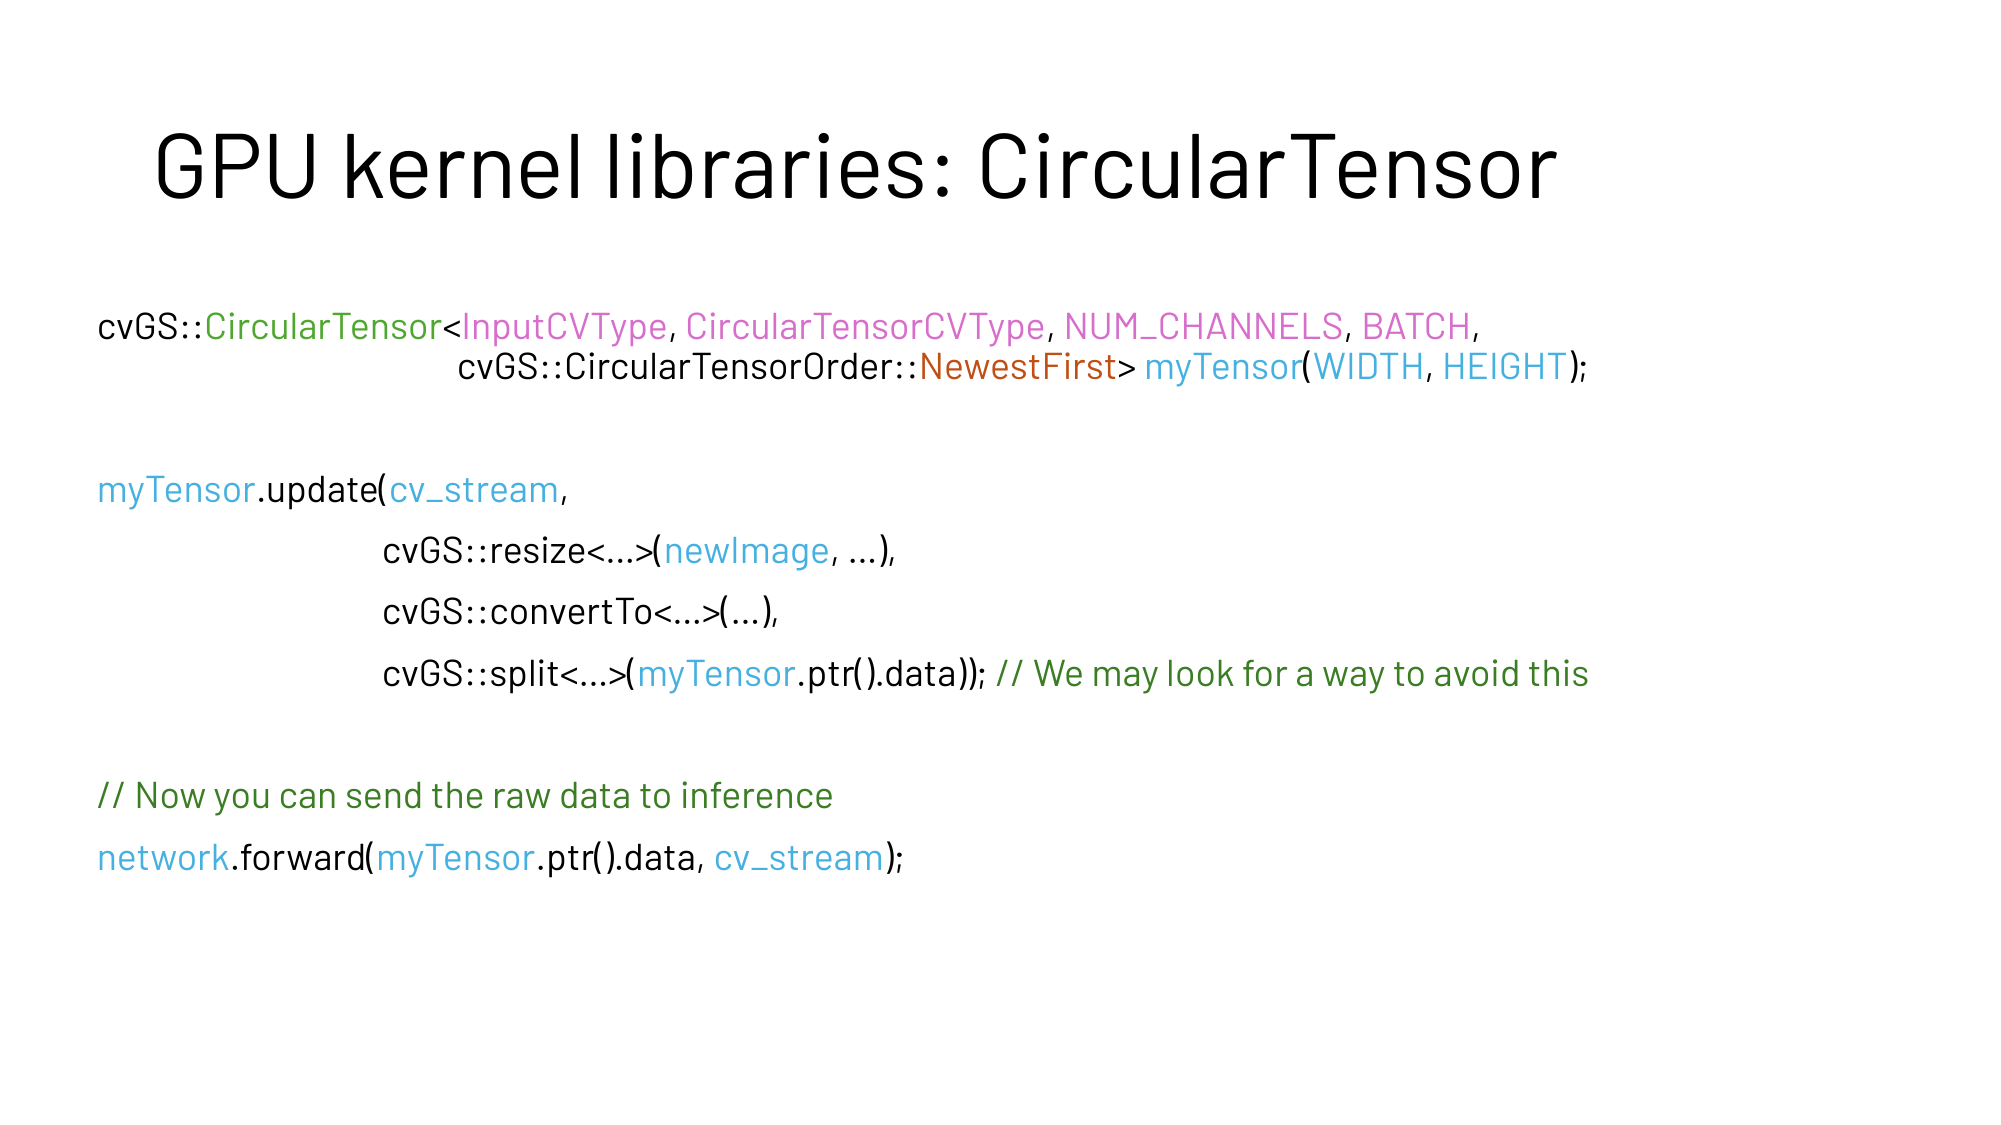

# GPU kernel libraries: CircularTensor
cvGS::CircularTensor<InputCVType, CircularTensorCVType, NUM_CHANNELS, BATCH, 					        cvGS::CircularTensorOrder::NewestFirst> myTensor(WIDTH, HEIGHT);

myTensor.update(cv_stream,
	                  cvGS::resize<…>(newImage, …),
	                  cvGS::convertTo<…>(…),
	                  cvGS::split<…>(myTensor.ptr().data)); // We may look for a way to avoid this

// Now you can send the raw data to inference
network.forward(myTensor.ptr().data, cv_stream);